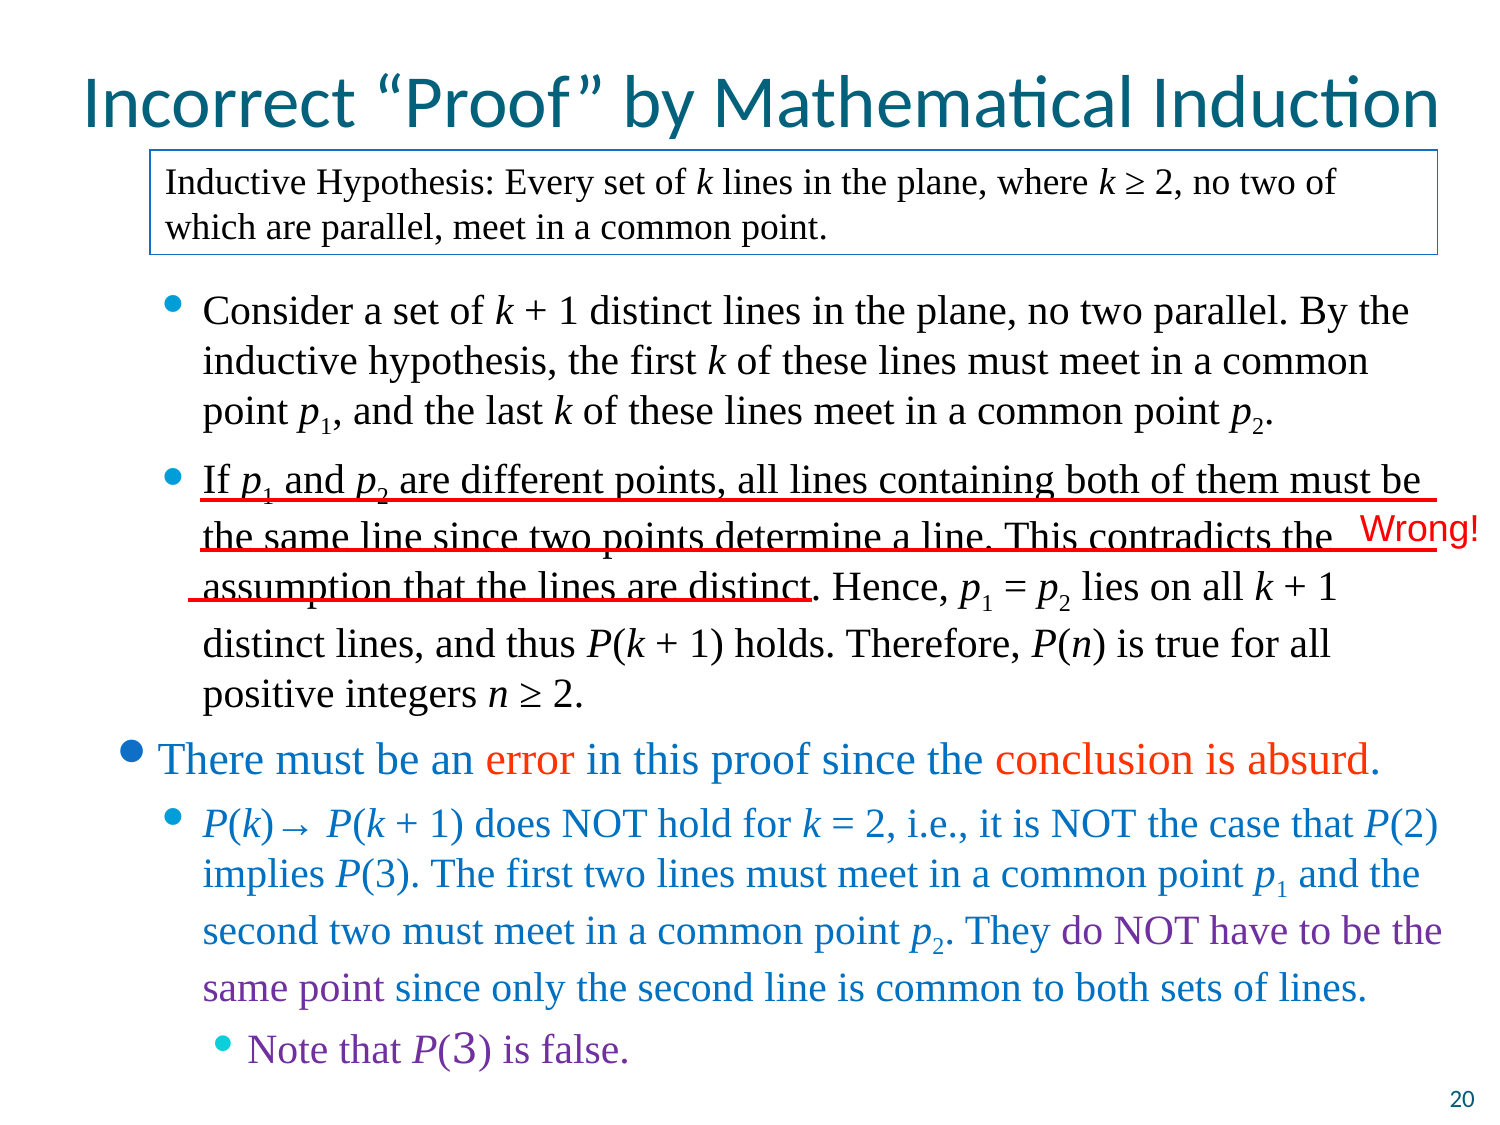

# Incorrect “Proof” by Mathematical Induction
Inductive Hypothesis: Every set of k lines in the plane, where k ≥ 2, no two of which are parallel, meet in a common point.
Consider a set of k + 1 distinct lines in the plane, no two parallel. By the inductive hypothesis, the first k of these lines must meet in a common point p1, and the last k of these lines meet in a common point p2.
If p1 and p2 are different points, all lines containing both of them must be the same line since two points determine a line. This contradicts the assumption that the lines are distinct. Hence, p1 = p2 lies on all k + 1 distinct lines, and thus P(k + 1) holds. Therefore, P(n) is true for all positive integers n ≥ 2.
There must be an error in this proof since the conclusion is absurd.
P(k)→ P(k + 1) does NOT hold for k = 2, i.e., it is NOT the case that P(2) implies P(3). The first two lines must meet in a common point p1 and the second two must meet in a common point p2. They do NOT have to be the same point since only the second line is common to both sets of lines.
Note that P(3) is false.

Wrong!
20